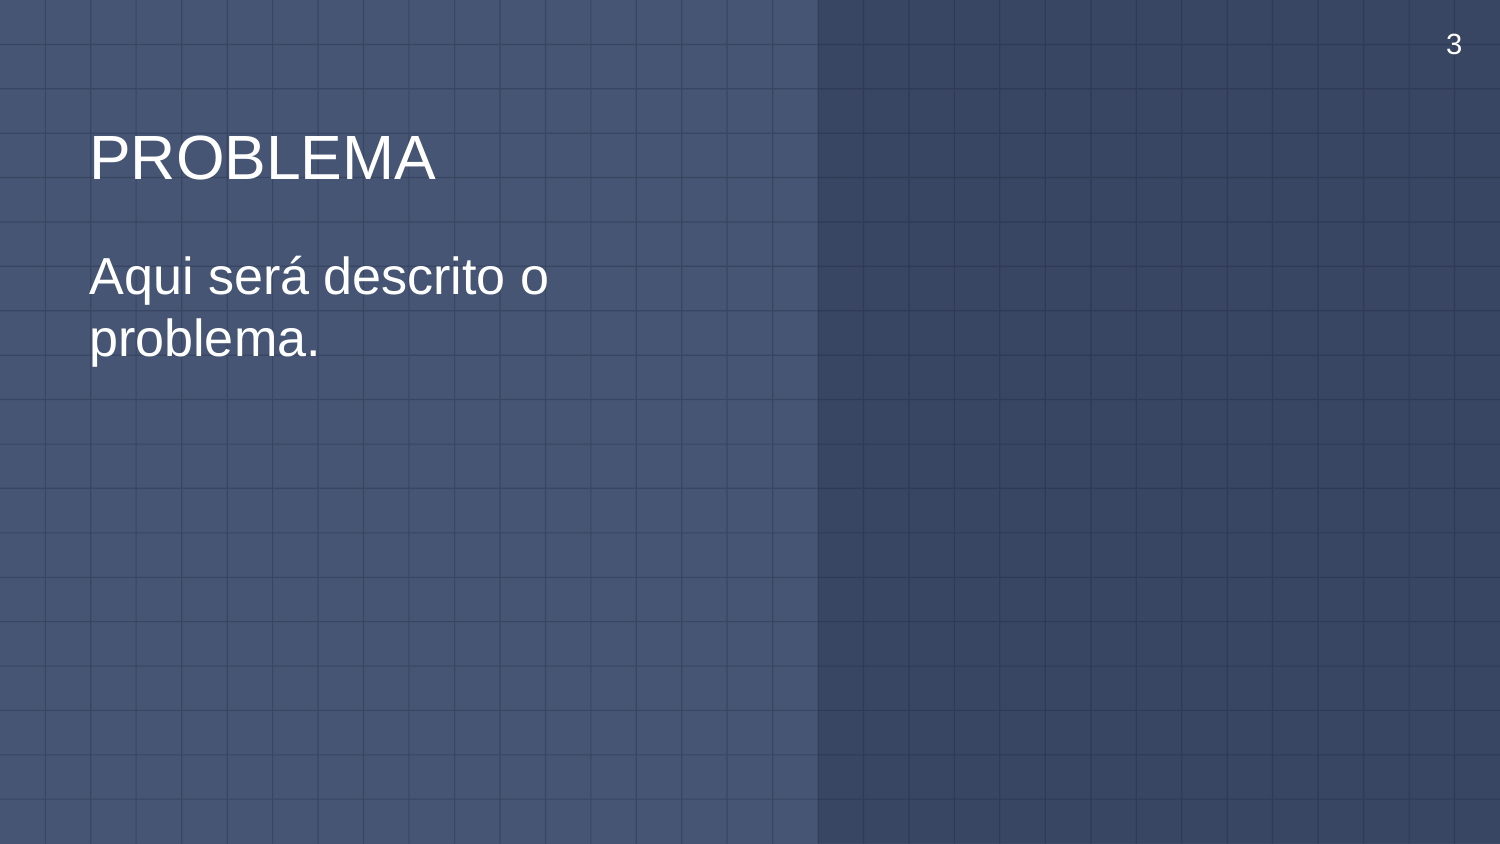

3
# PROBLEMA
Aqui será descrito o problema.